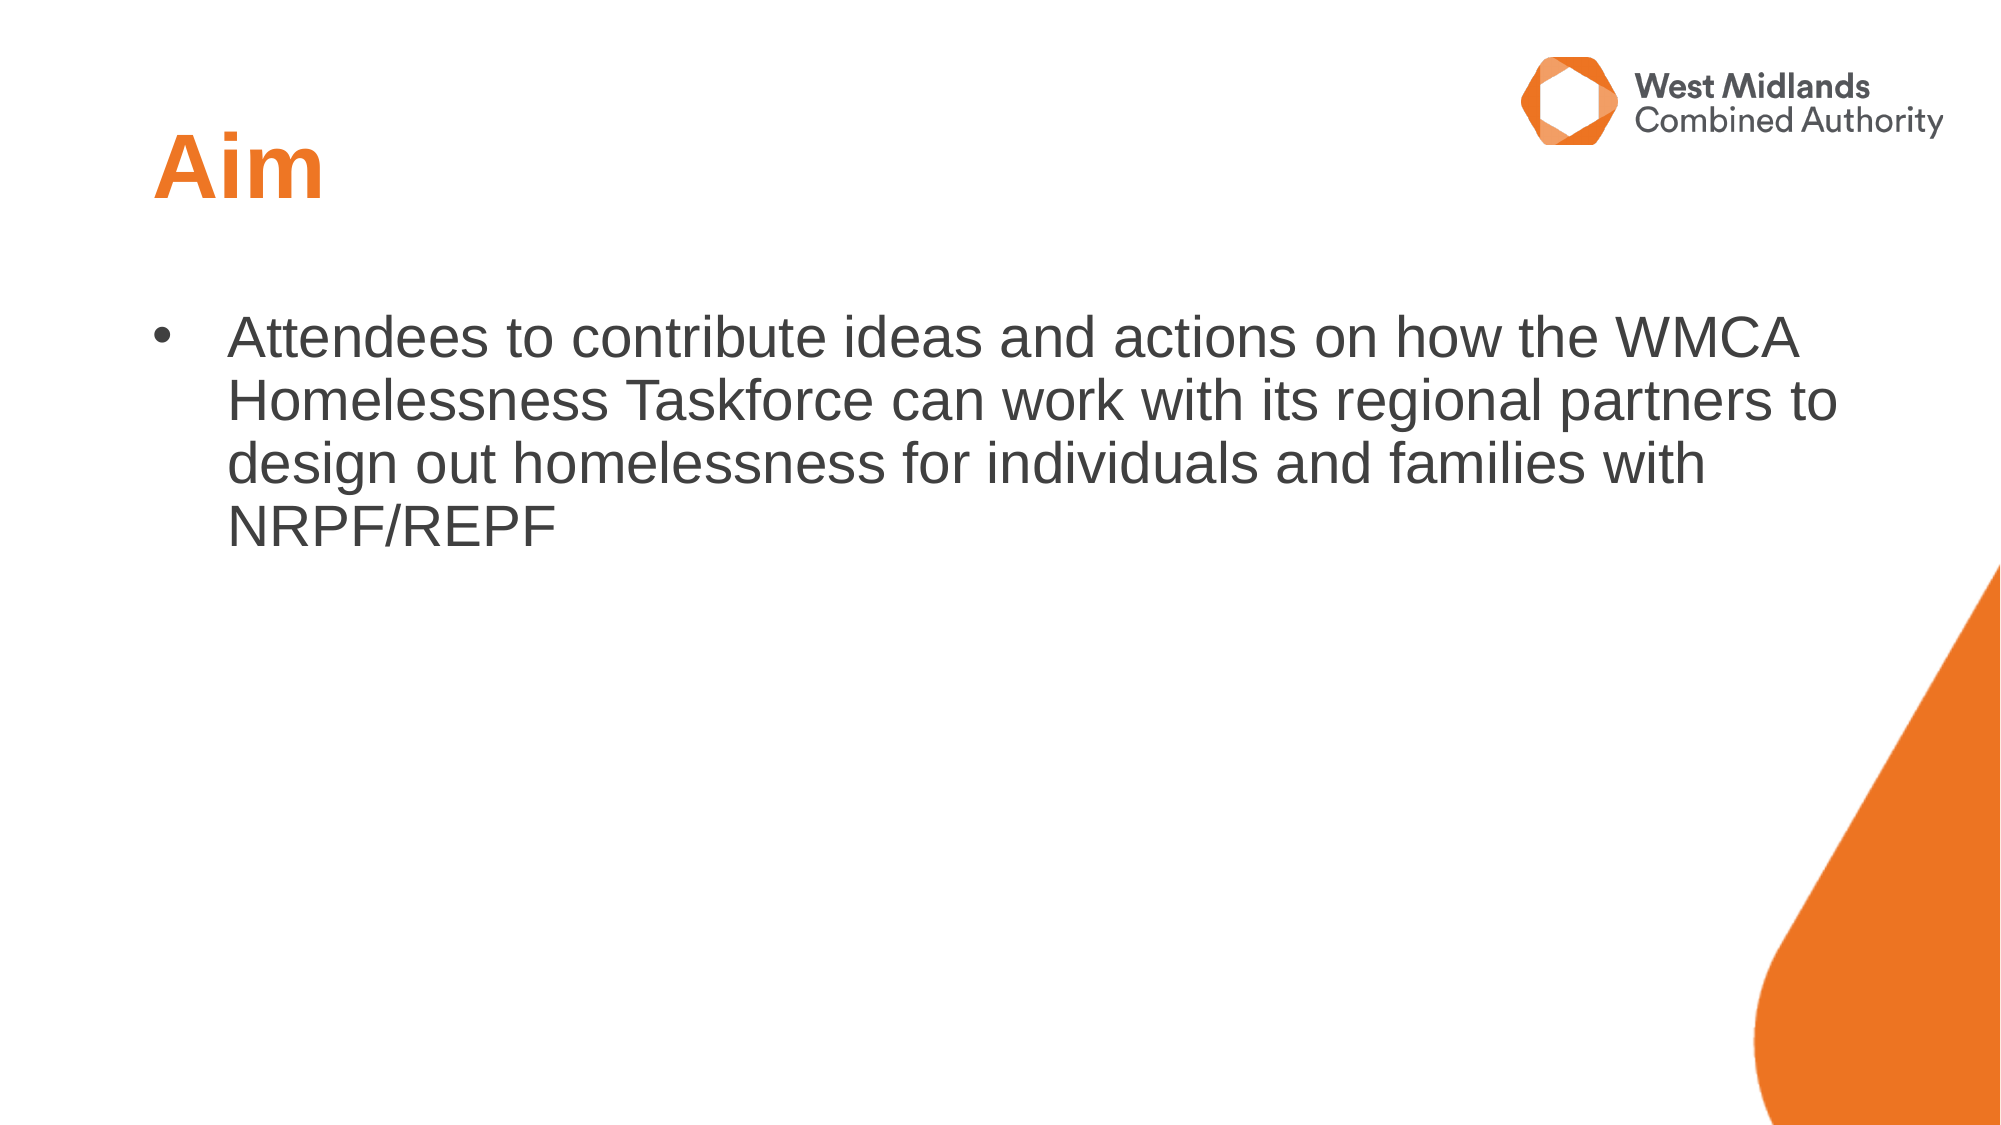

# Aim
Attendees to contribute ideas and actions on how the WMCA Homelessness Taskforce can work with its regional partners to design out homelessness for individuals and families with NRPF/REPF